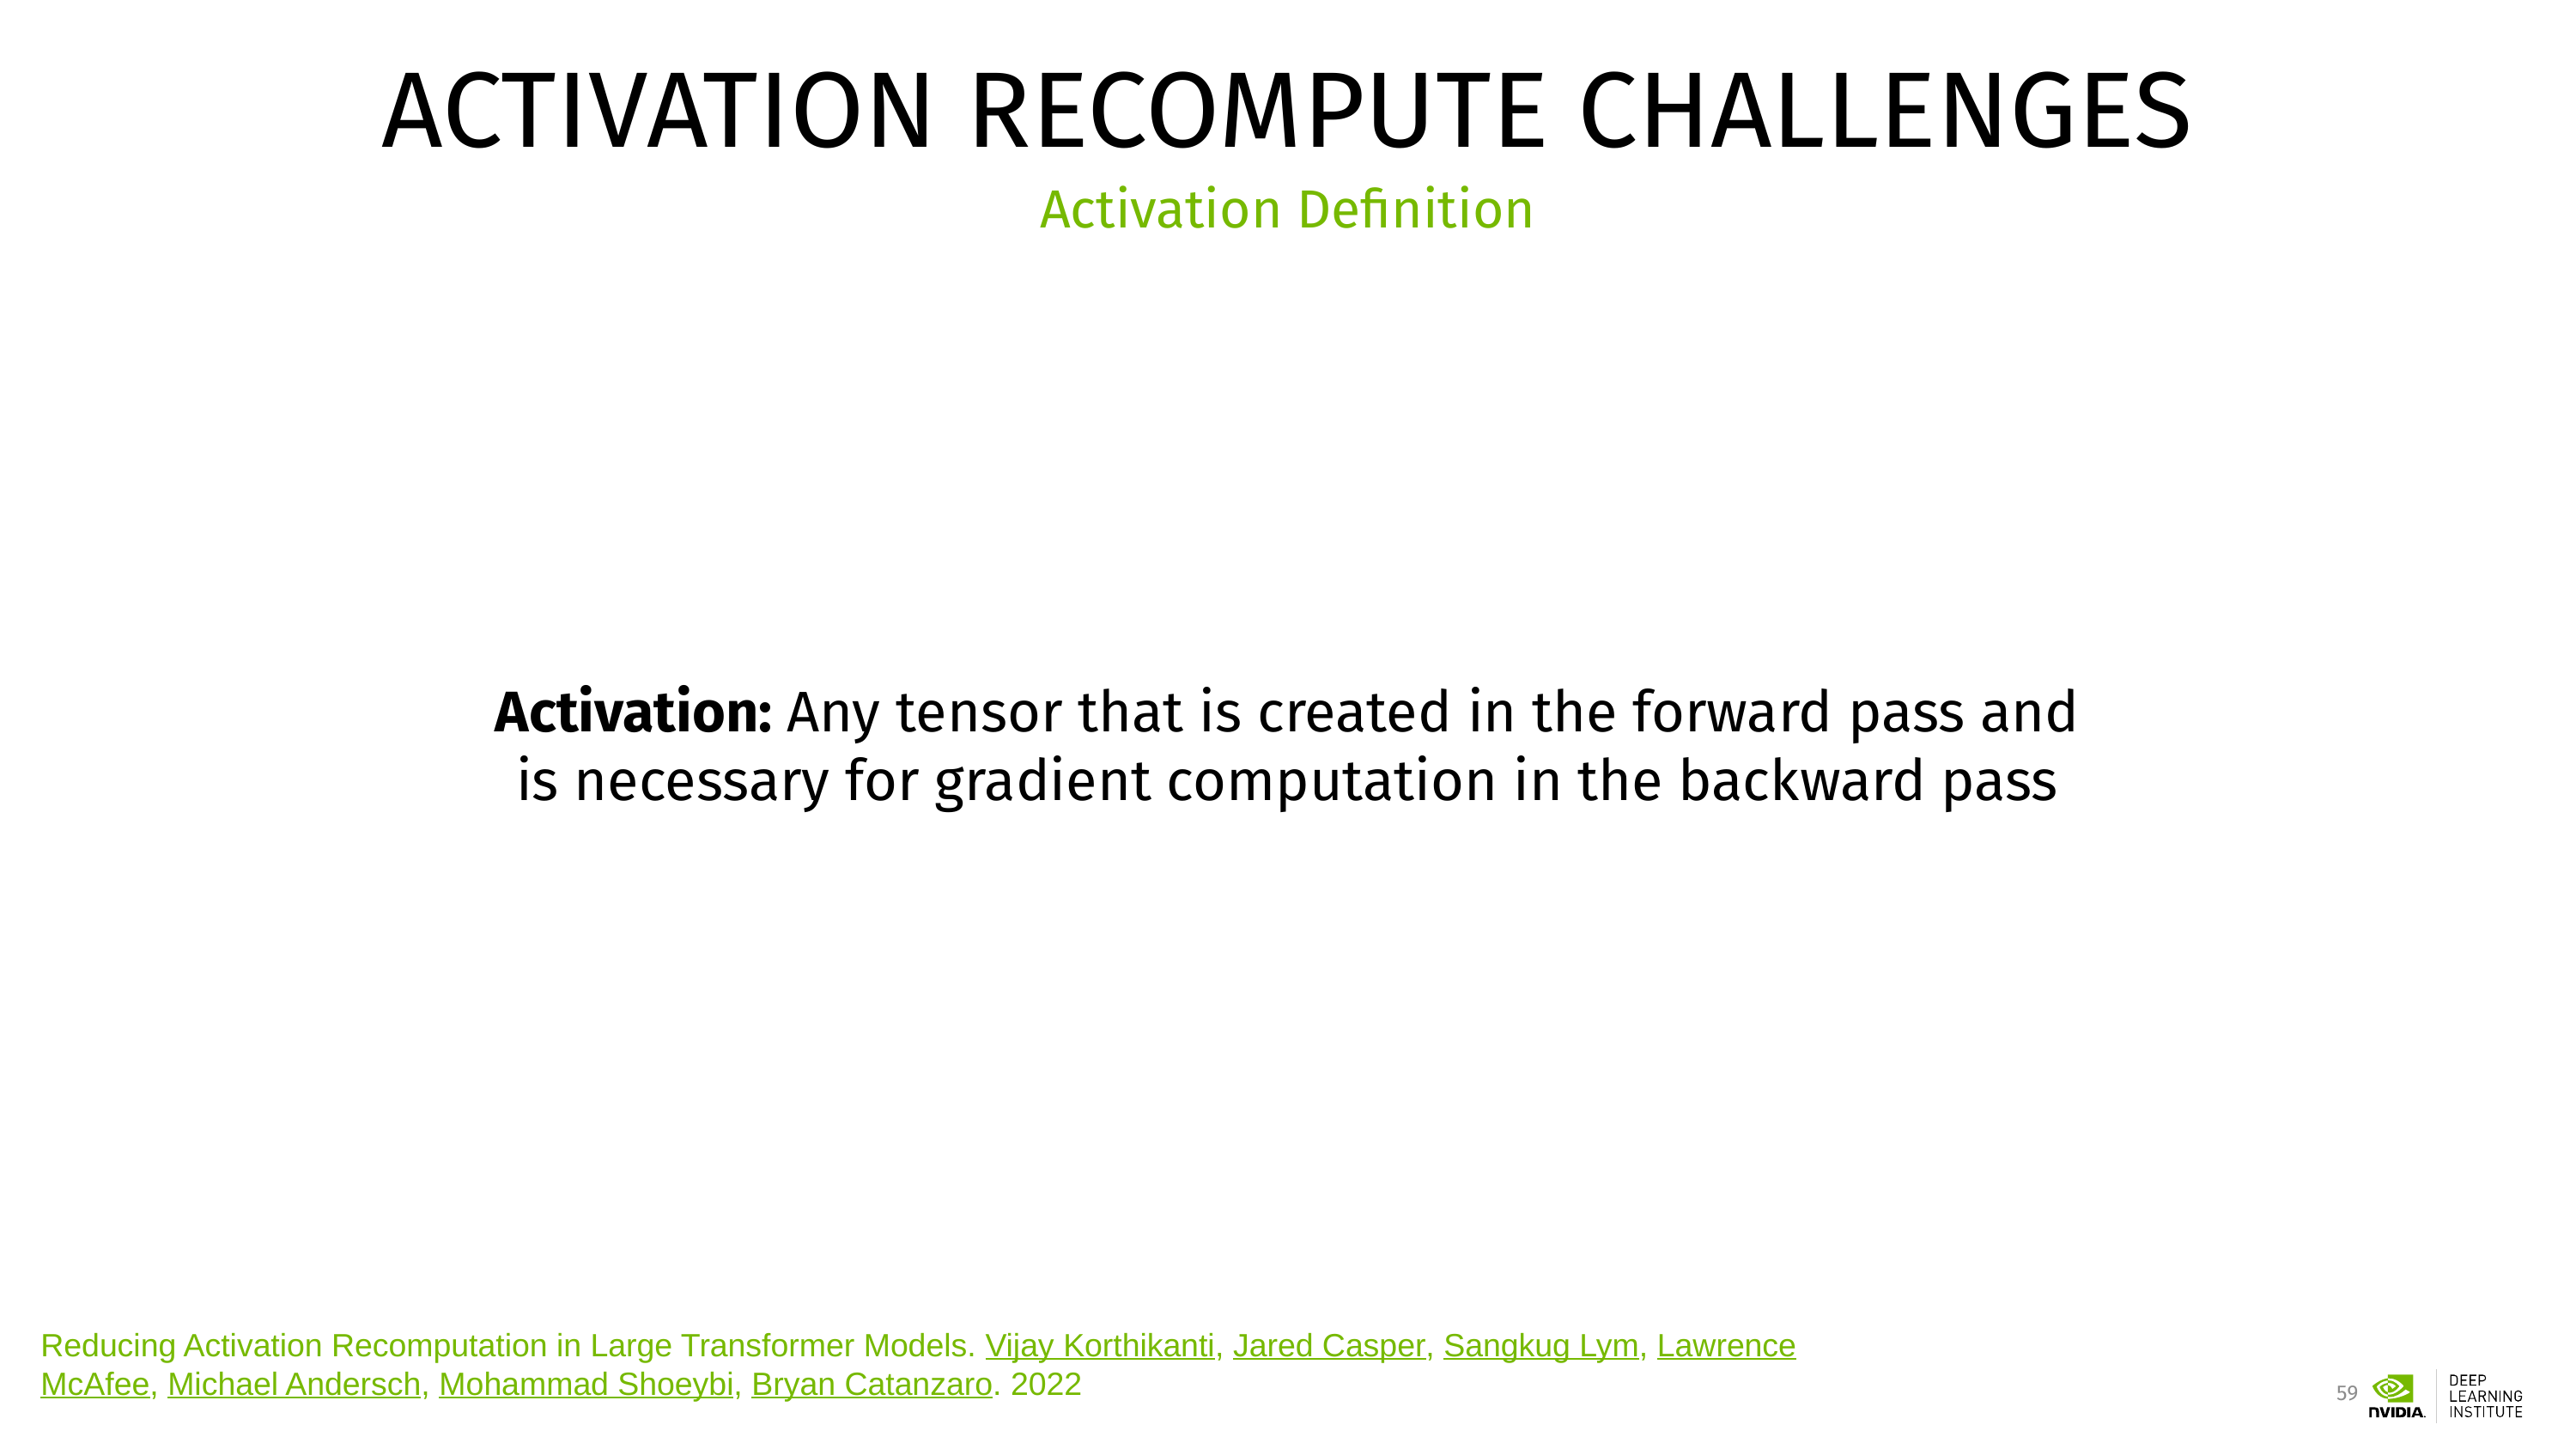

# Activation recompute challenges
Activation Definition
Activation: Any tensor that is created in the forward pass and is necessary for gradient computation in the backward pass
Reducing Activation Recomputation in Large Transformer Models. Vijay Korthikanti, Jared Casper, Sangkug Lym, Lawrence McAfee, Michael Andersch, Mohammad Shoeybi, Bryan Catanzaro. 2022